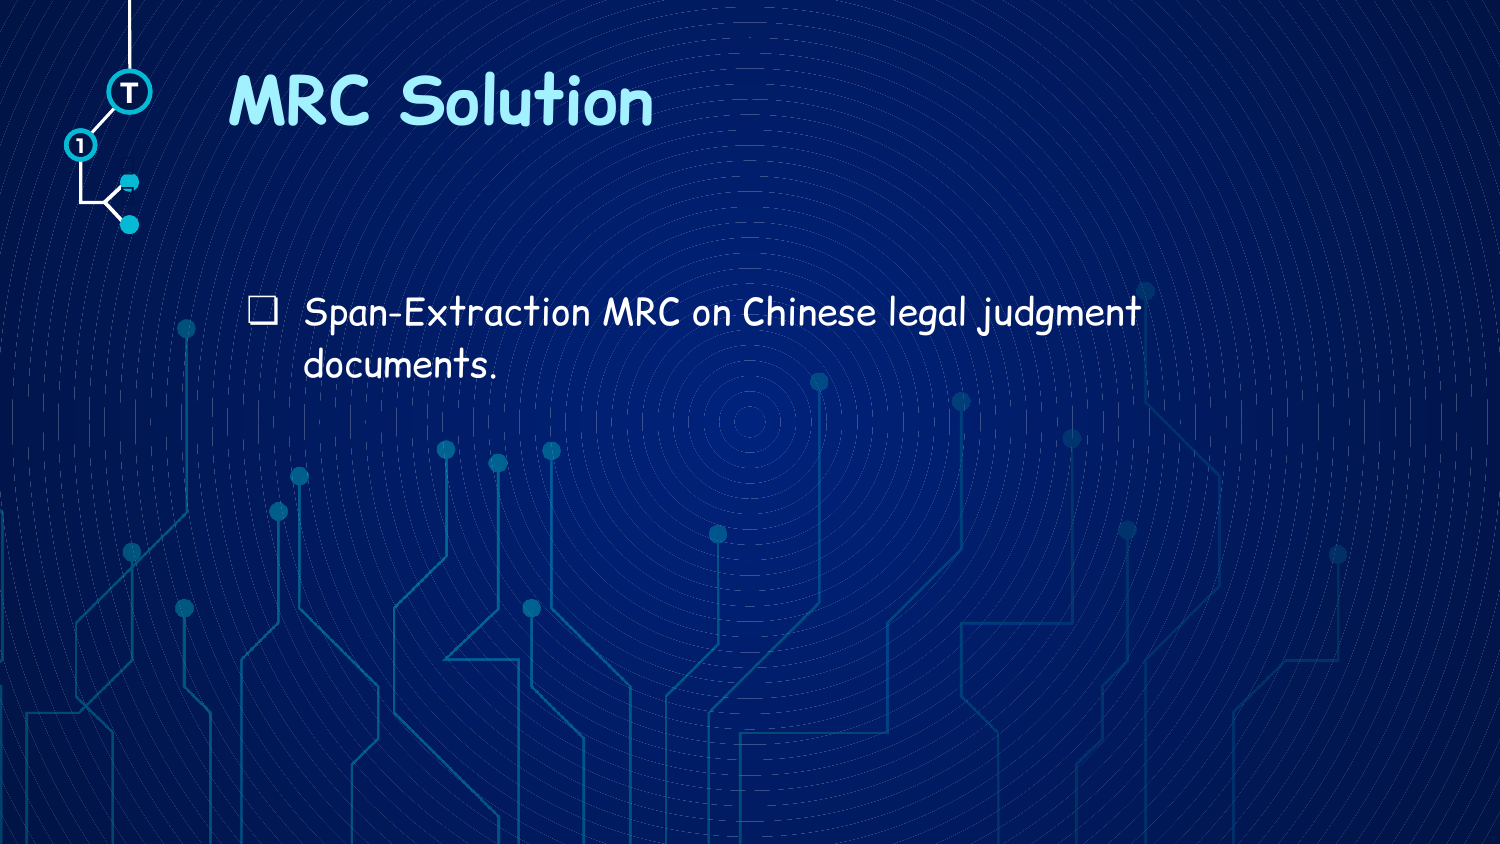

# MRC Solution
T

1
🠺

🠺
Span-Extraction MRC on Chinese legal judgment documents.